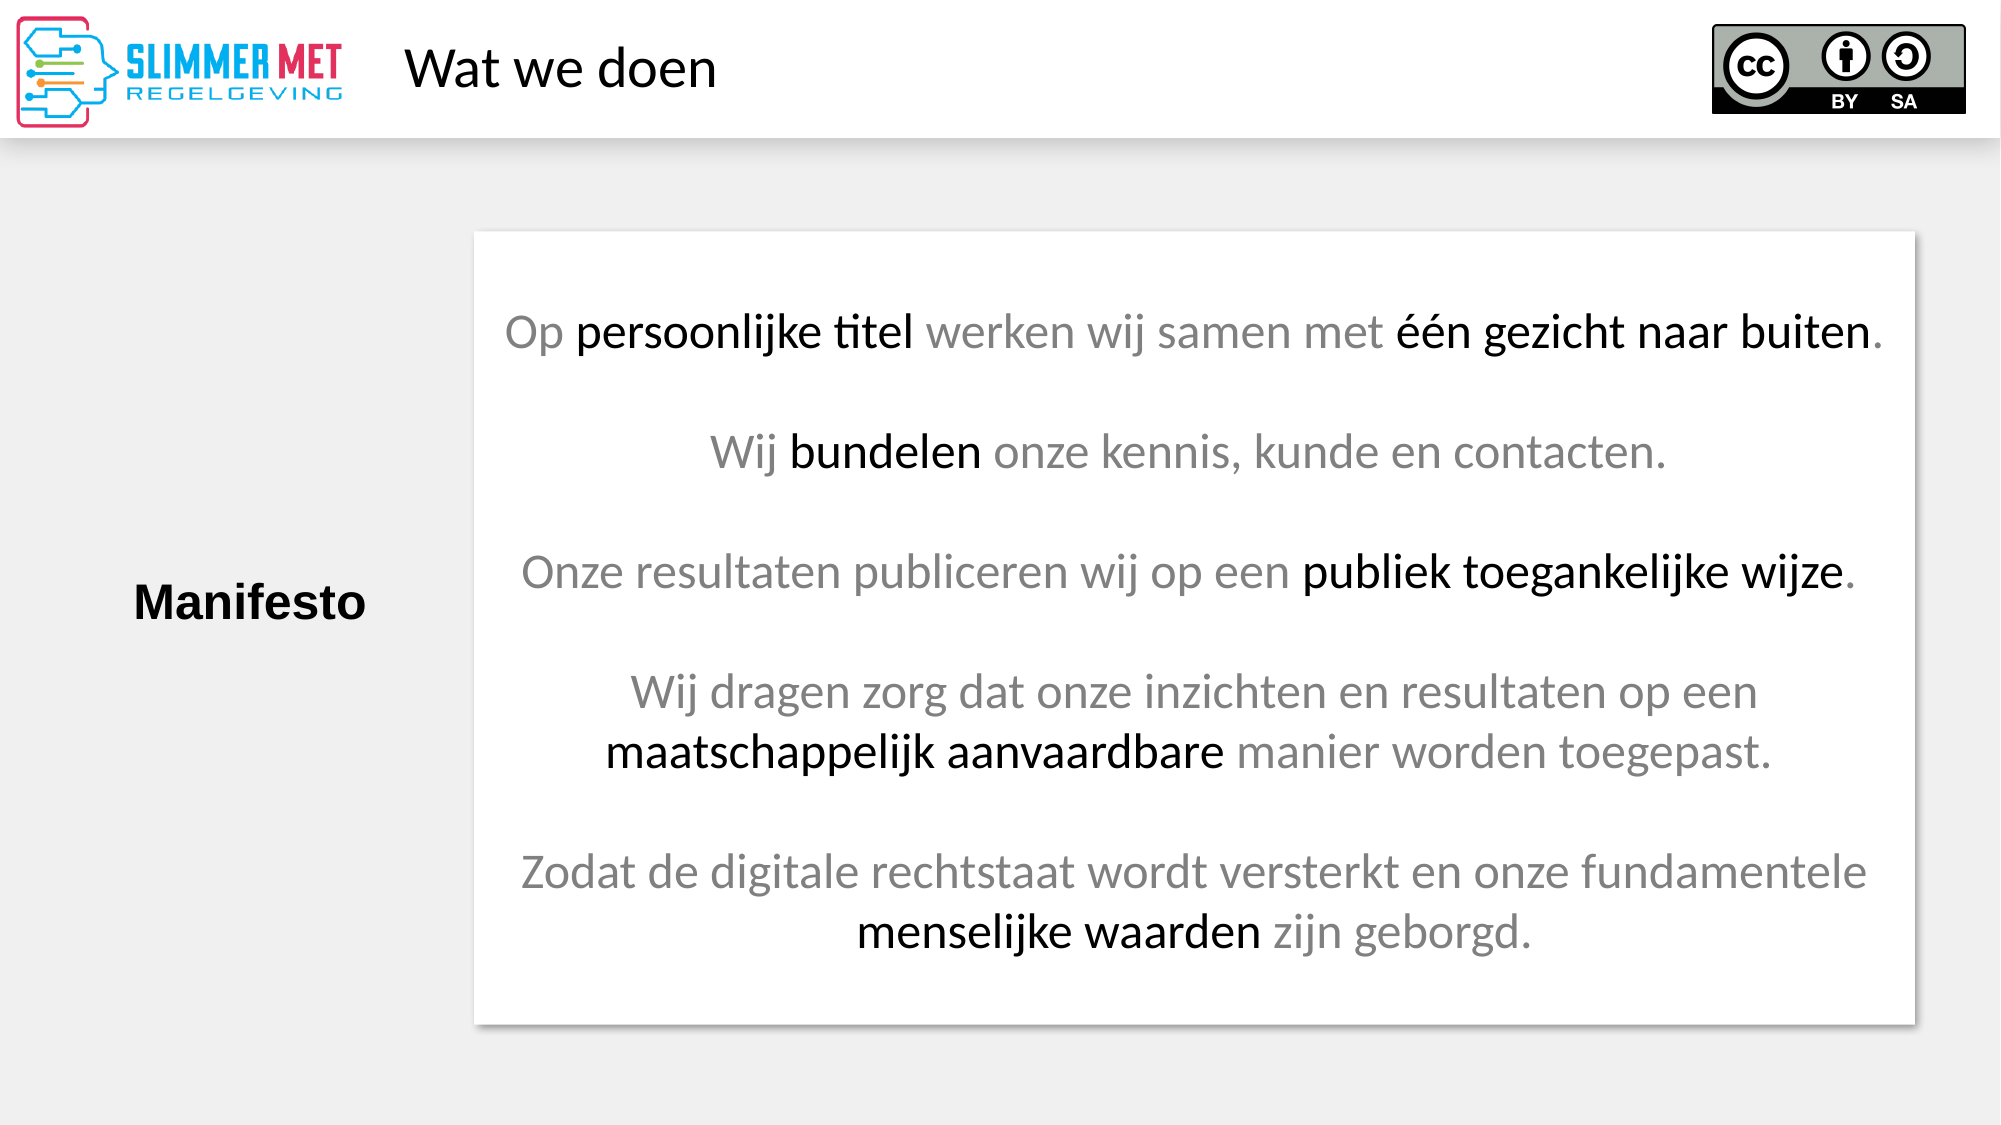

# Wat we doen
Op persoonlijke titel werken wij samen met één gezicht naar buiten.

Wij bundelen onze kennis, kunde en contacten.

Onze resultaten publiceren wij op een publiek toegankelijke wijze.

Wij dragen zorg dat onze inzichten en resultaten op een maatschappelijk aanvaardbare manier worden toegepast.

Zodat de digitale rechtstaat wordt versterkt en onze fundamentele menselijke waarden zijn geborgd.
Manifesto